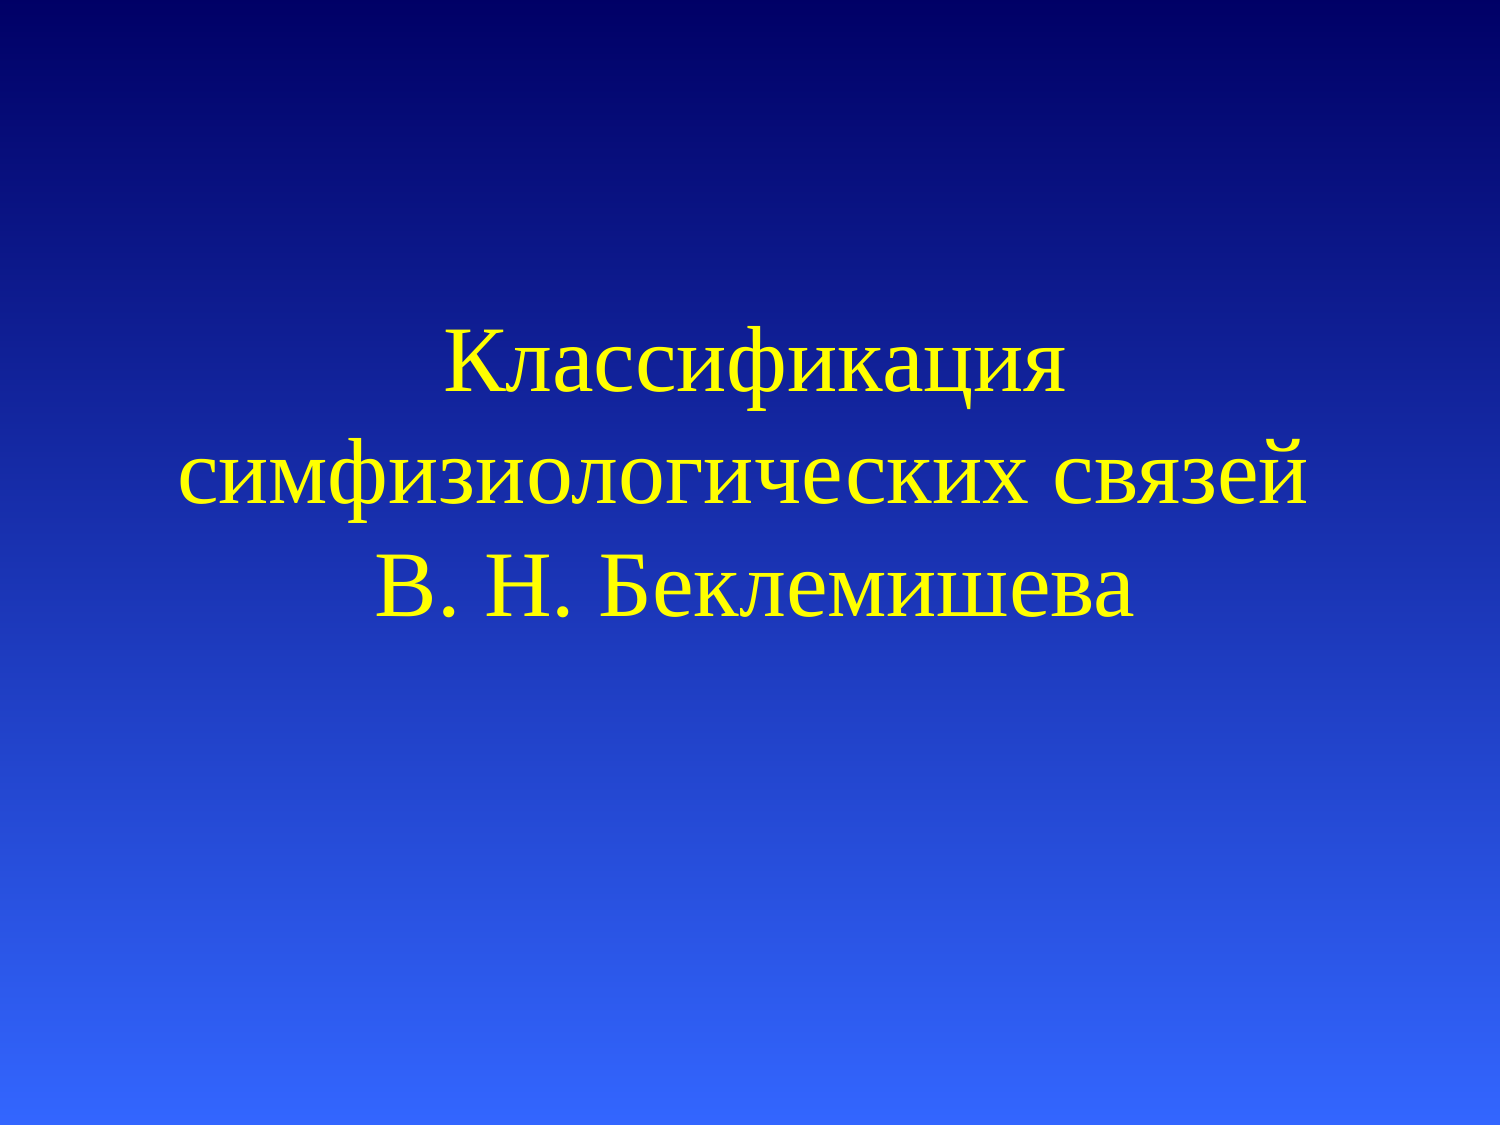

# Классификация симфизиологических связей В. Н. Беклемишева